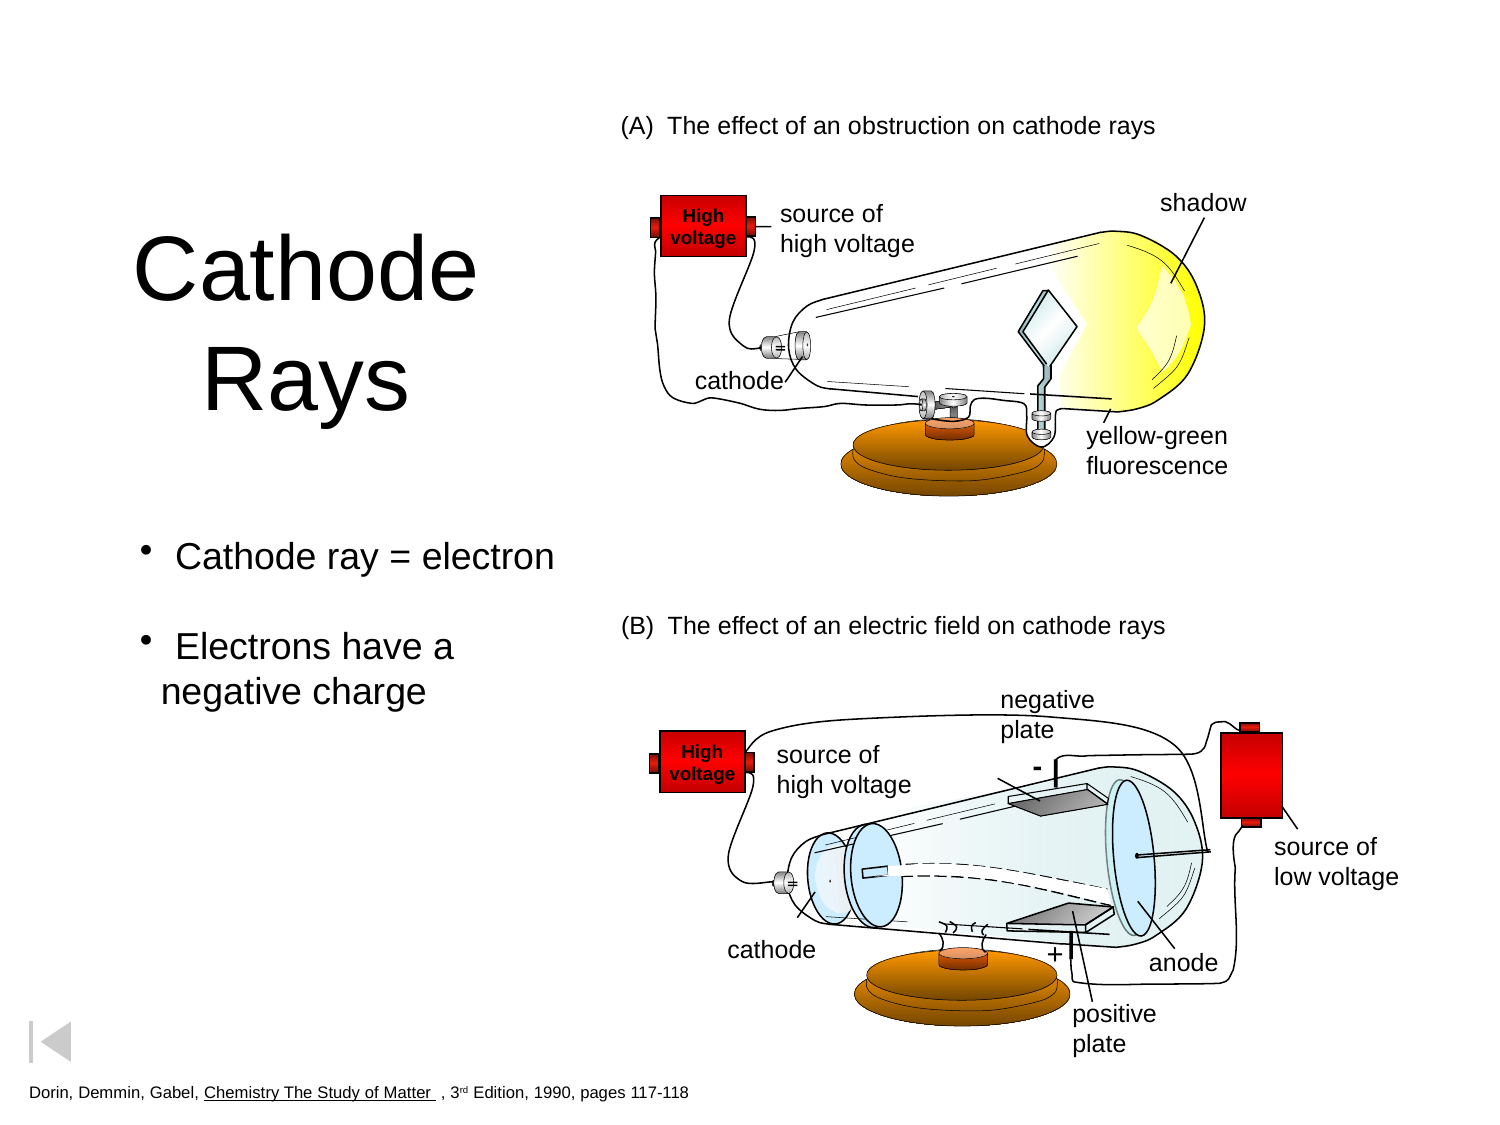

(A)  The effect of an obstruction on cathode rays
shadow
source of
high voltage
High
voltage

# Cathode Rays

cathode

yellow-green
fluorescence

Cathode ray = electron

Electrons have a
  negative charge

(B)  The effect of an electric field on cathode rays
negative
plate

High
voltage

source of
high voltage
-

source of
low voltage

cathode
+

anode

positive
plate

Dorin, Demmin, Gabel, Chemistry The Study of Matter  , 3rd Edition, 1990, pages 117-118